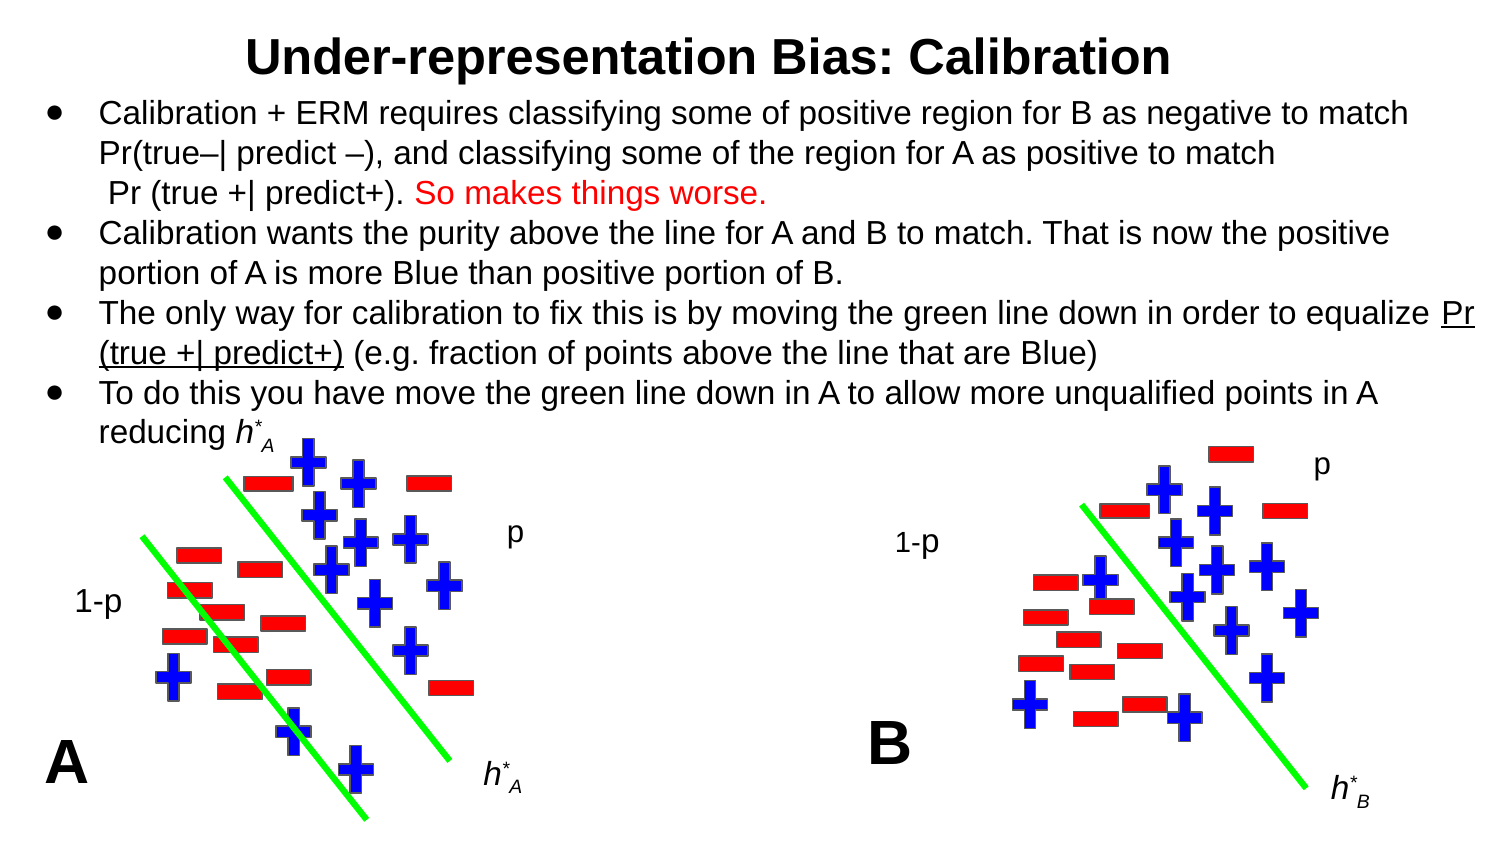

# Under-representation Bias: Calibration

Calibration + ERM requires classifying some of positive region for B as negative to match  Pr(true–| predict –), and classifying some of the region for A as positive to match
 Pr (true +| predict+). So makes things worse.
Calibration wants the purity above the line for A and B to match. That is now the positive portion of A is more Blue than positive portion of B.
The only way for calibration to fix this is by moving the green line down in order to equalize Pr (true +| predict+) (e.g. fraction of points above the line that are Blue)
To do this you have move the green line down in A to allow more unqualified points in A reducing h*A

p

p
1-p

1-p

B

A

h*A
h*B